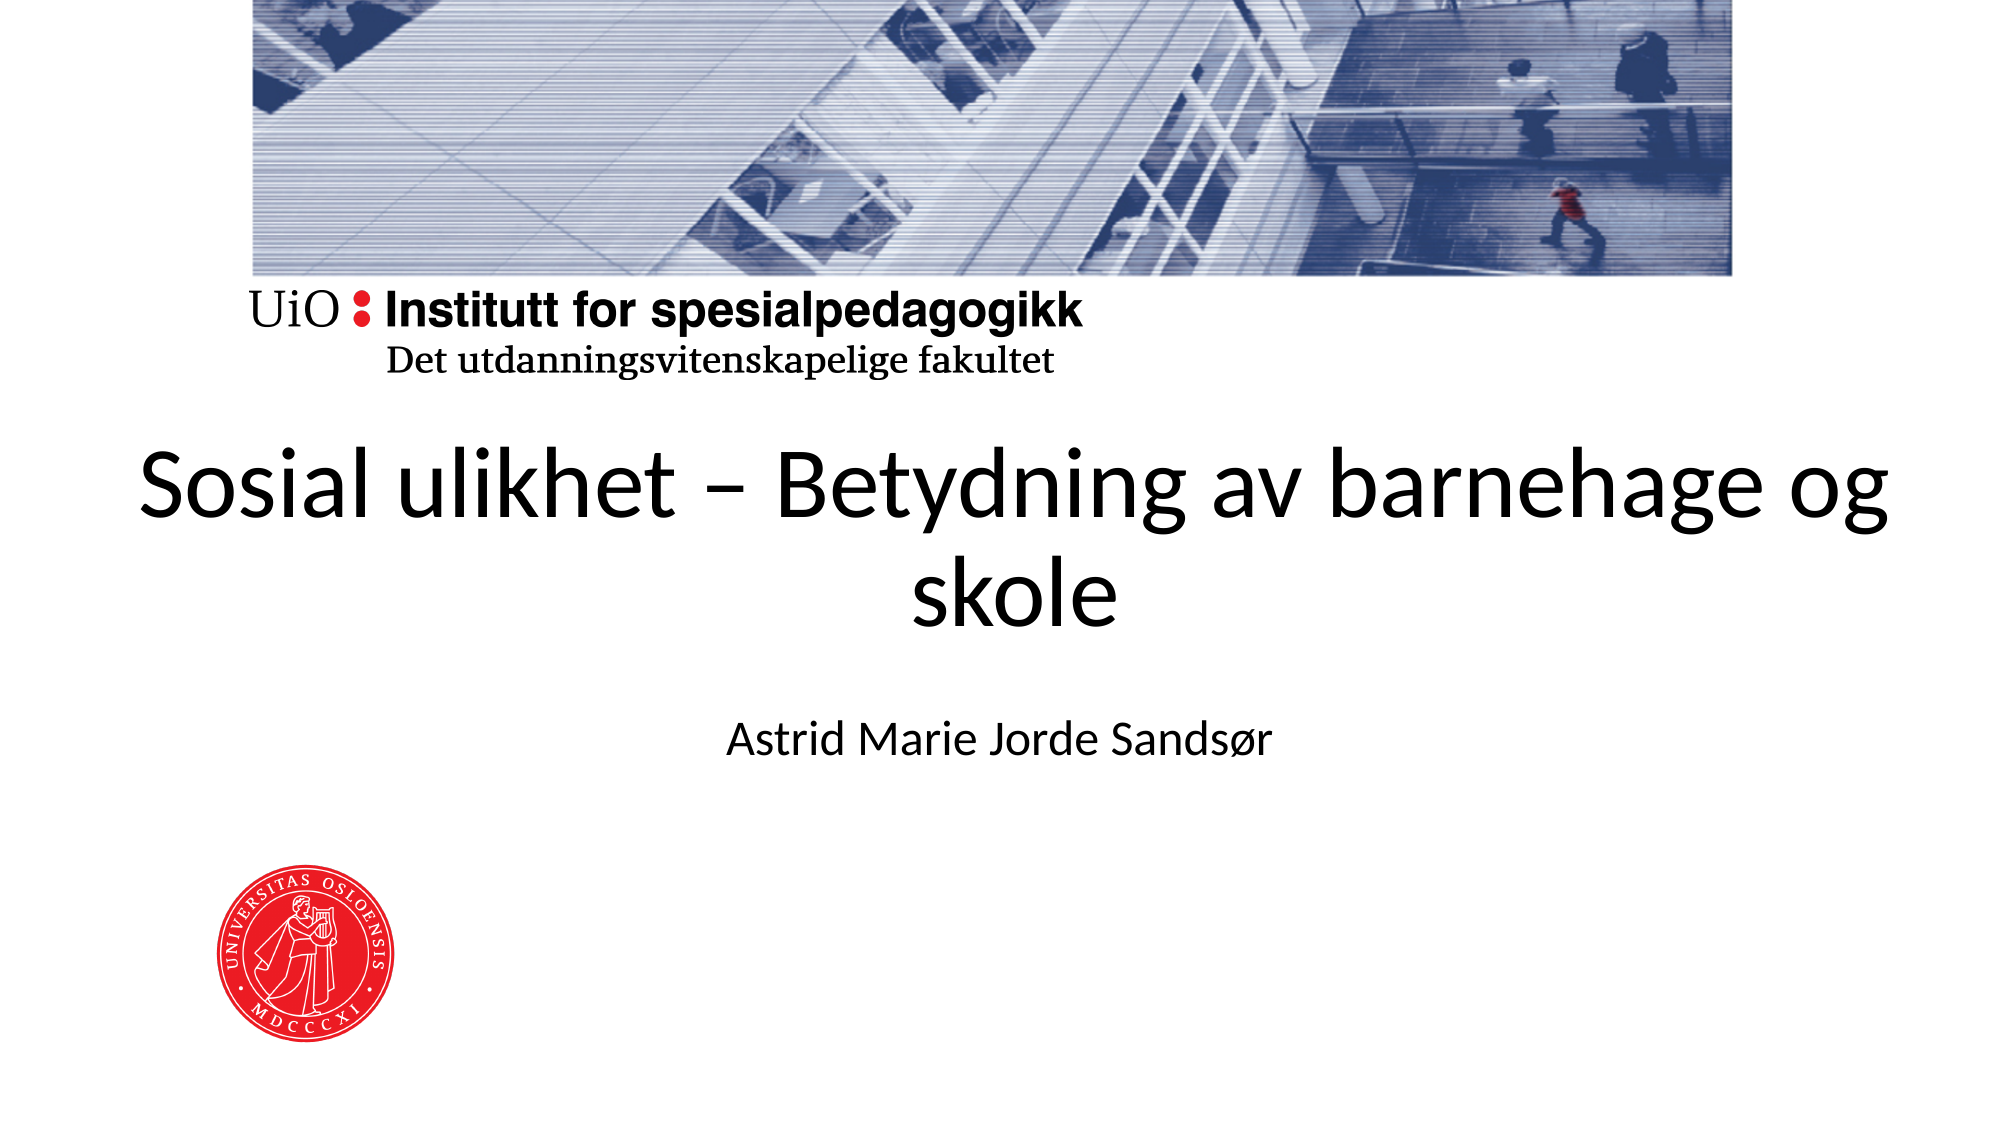

# Sosial ulikhet – Betydning av barnehage og skole
Astrid Marie Jorde Sandsør